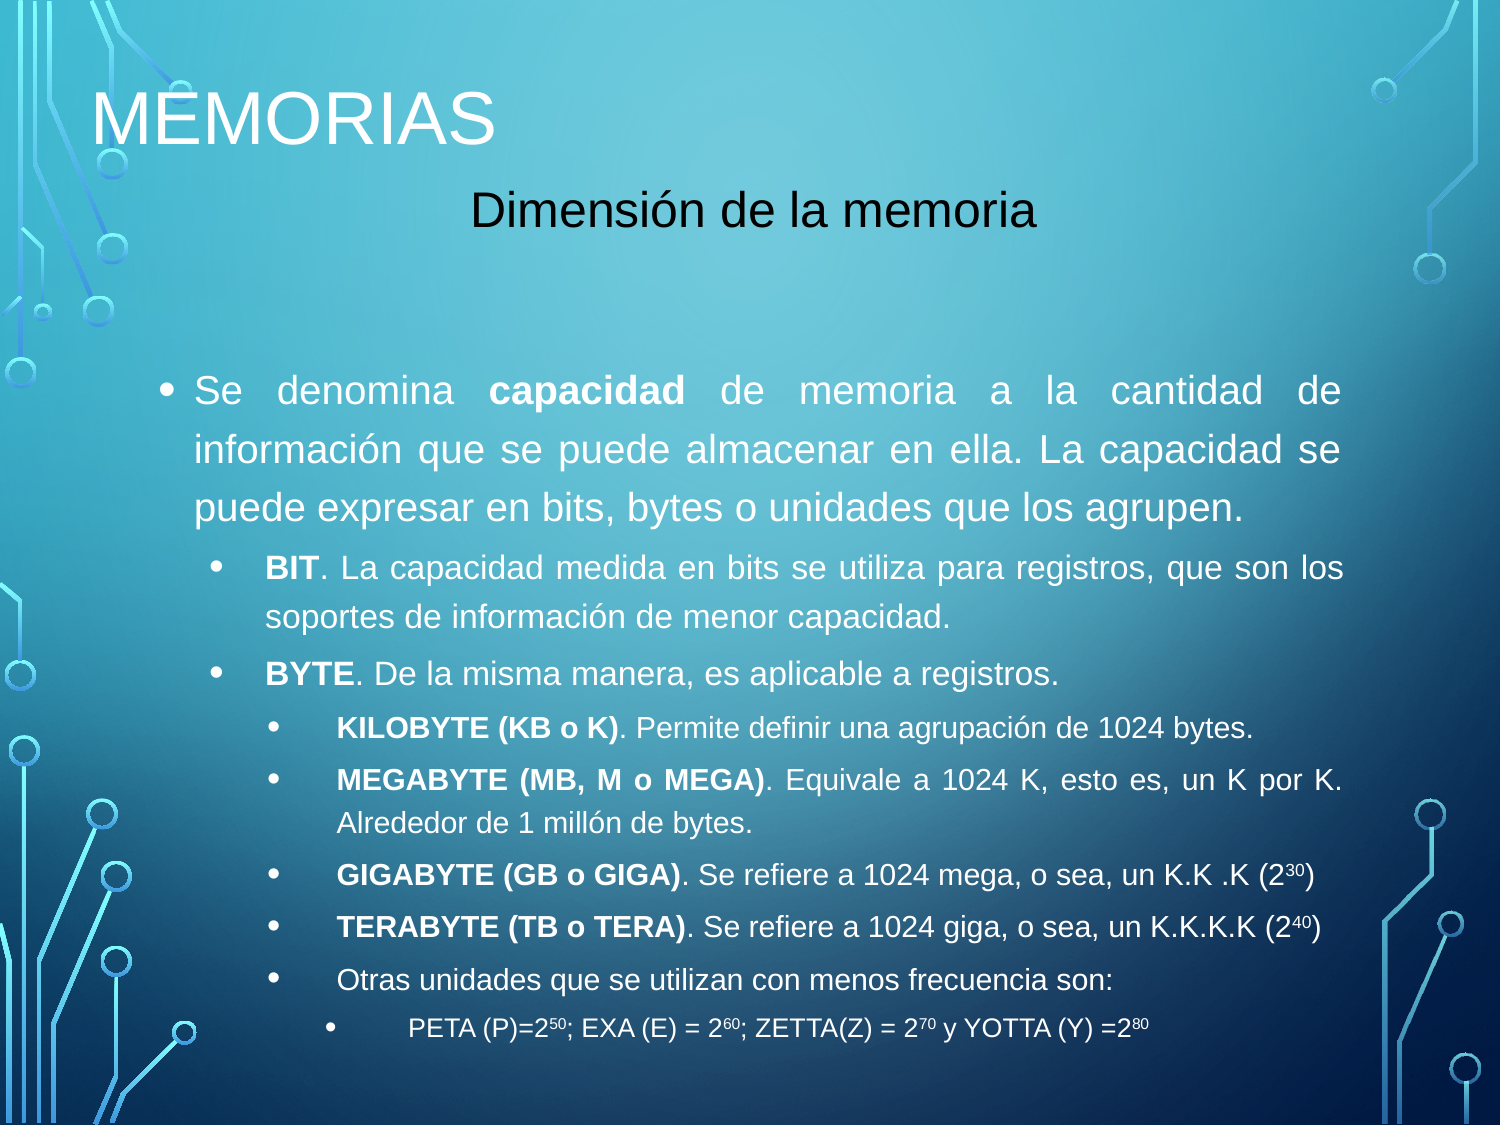

# Memorias
Dimensión de la memoria
Se denomina capacidad de memoria a la cantidad de información que se puede almacenar en ella. La capacidad se puede expresar en bits, bytes o unidades que los agrupen.
BIT. La capacidad medida en bits se utiliza para registros, que son los soportes de información de menor capacidad.
BYTE. De la misma manera, es aplicable a registros.
KILOBYTE (KB o K). Permite definir una agrupación de 1024 bytes.
MEGABYTE (MB, M o MEGA). Equivale a 1024 K, esto es, un K por K. Alrededor de 1 millón de bytes.
GIGABYTE (GB o GIGA). Se refiere a 1024 mega, o sea, un K.K .K (230)
TERABYTE (TB o TERA). Se refiere a 1024 giga, o sea, un K.K.K.K (240)
Otras unidades que se utilizan con menos frecuencia son:
PETA (P)=250; EXA (E) = 260; ZETTA(Z) = 270 y YOTTA (Y) =280